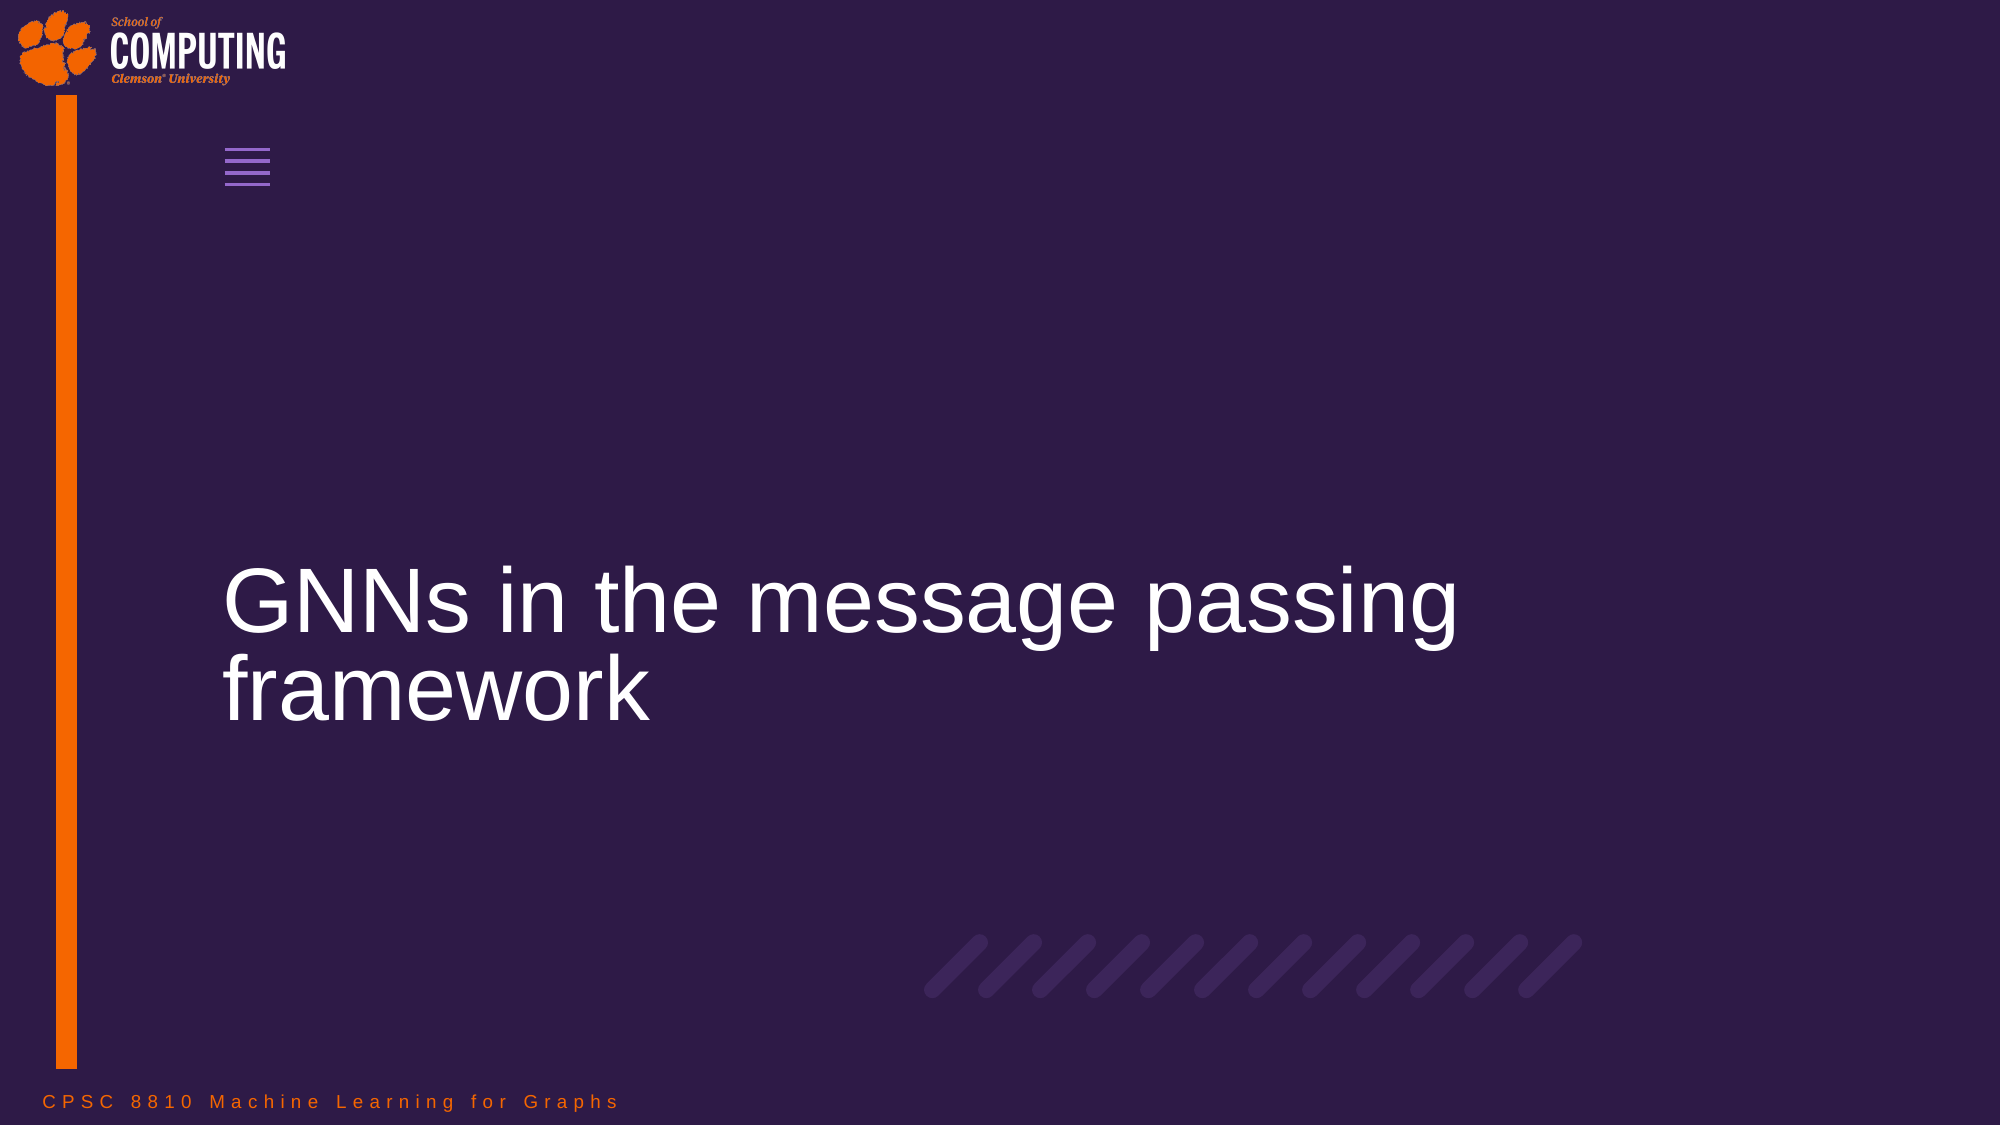

# GNNs in the message passing framework